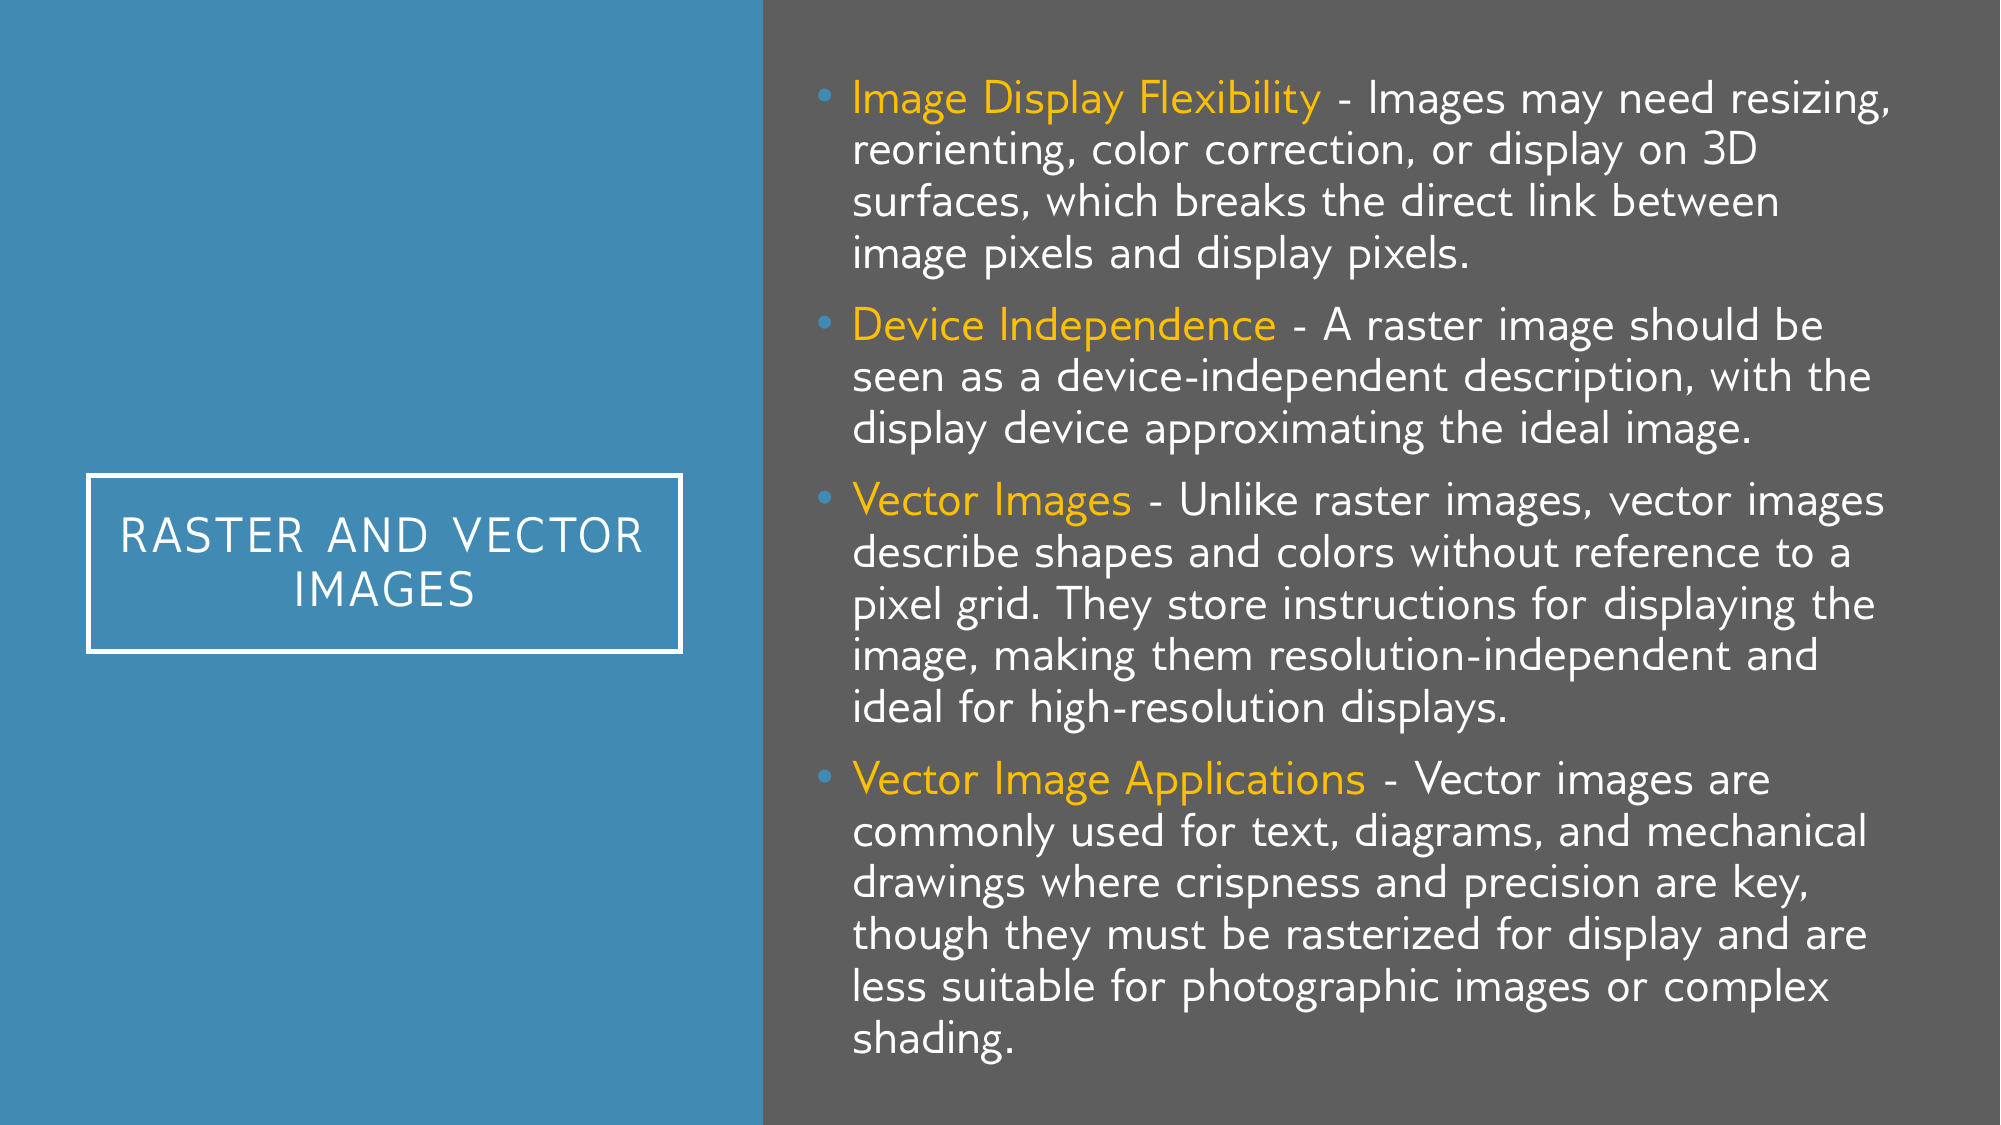

Image Display Flexibility - Images may need resizing, reorienting, color correction, or display on 3D surfaces, which breaks the direct link between image pixels and display pixels.
Device Independence - A raster image should be seen as a device-independent description, with the display device approximating the ideal image.
Vector Images - Unlike raster images, vector images describe shapes and colors without reference to a pixel grid. They store instructions for displaying the image, making them resolution-independent and ideal for high-resolution displays.
Vector Image Applications - Vector images are commonly used for text, diagrams, and mechanical drawings where crispness and precision are key, though they must be rasterized for display and are less suitable for photographic images or complex shading.
# Raster and Vector Images